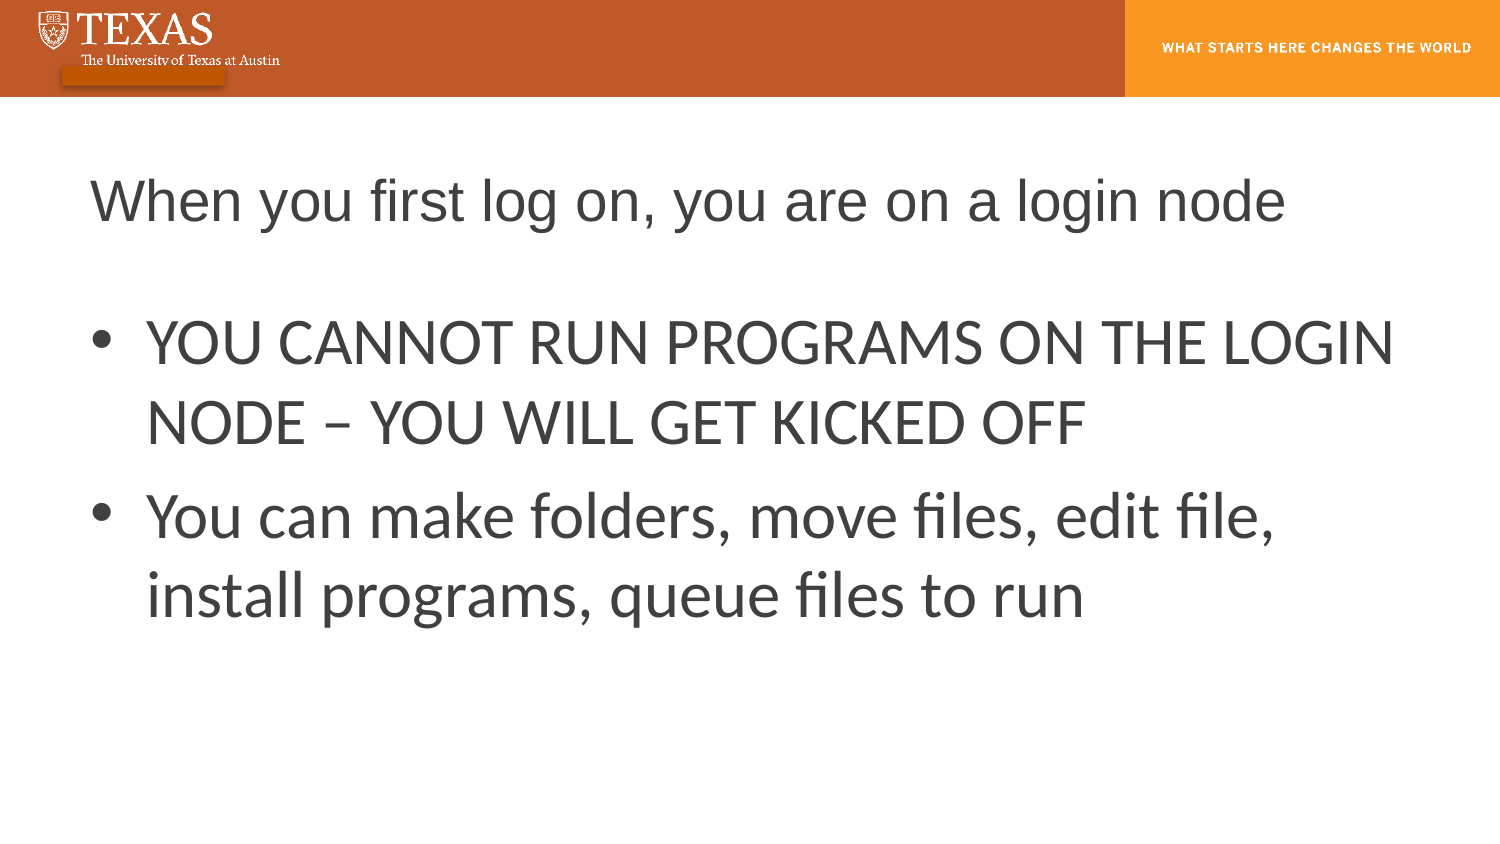

# When you first log on, you are on a login node
YOU CANNOT RUN PROGRAMS ON THE LOGIN NODE – YOU WILL GET KICKED OFF
You can make folders, move files, edit file, install programs, queue files to run